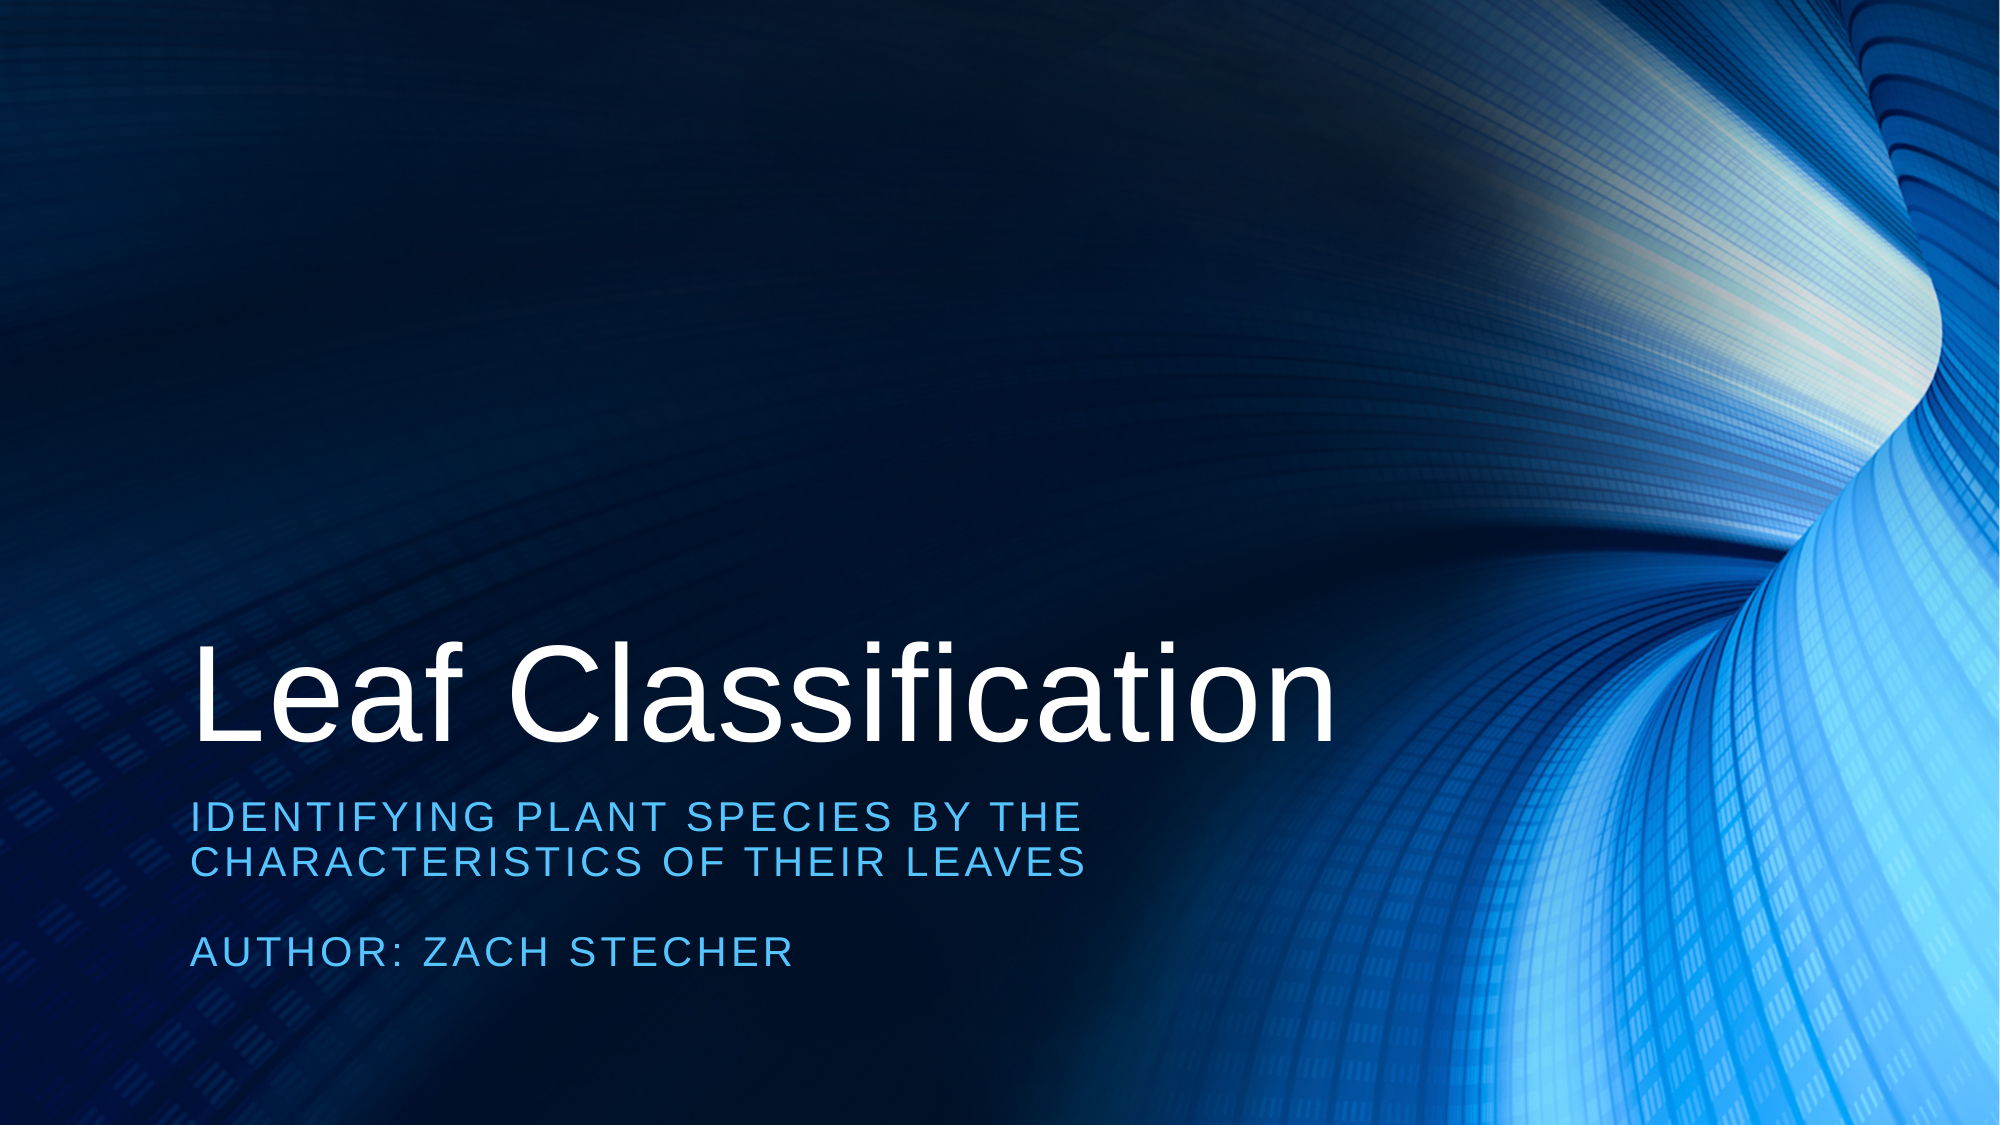

# Leaf Classification
Identifying plant species by the characteristics of their leaves

Author: Zach Stecher